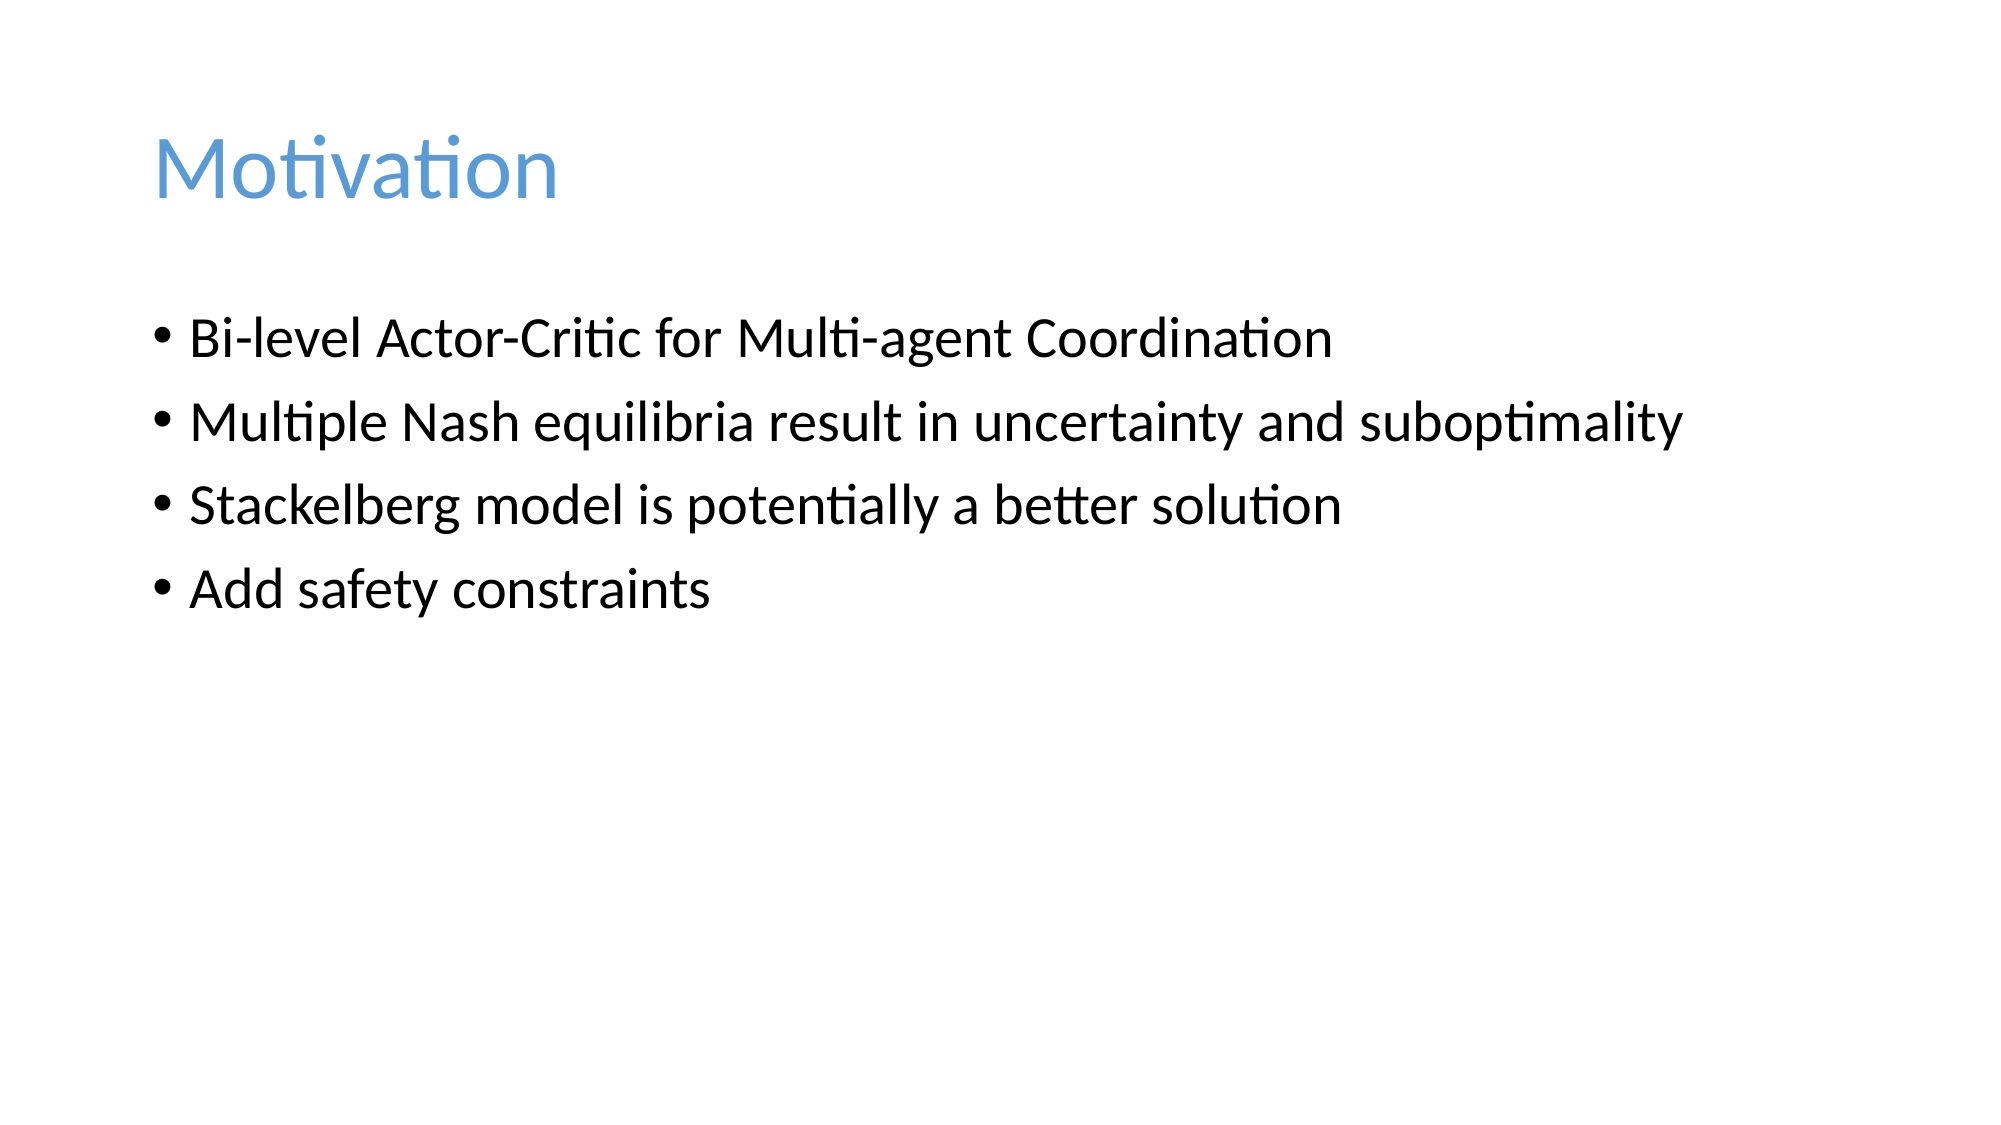

# Motivation
Bi-level Actor-Critic for Multi-agent Coordination
Multiple Nash equilibria result in uncertainty and suboptimality
Stackelberg model is potentially a better solution
Add safety constraints